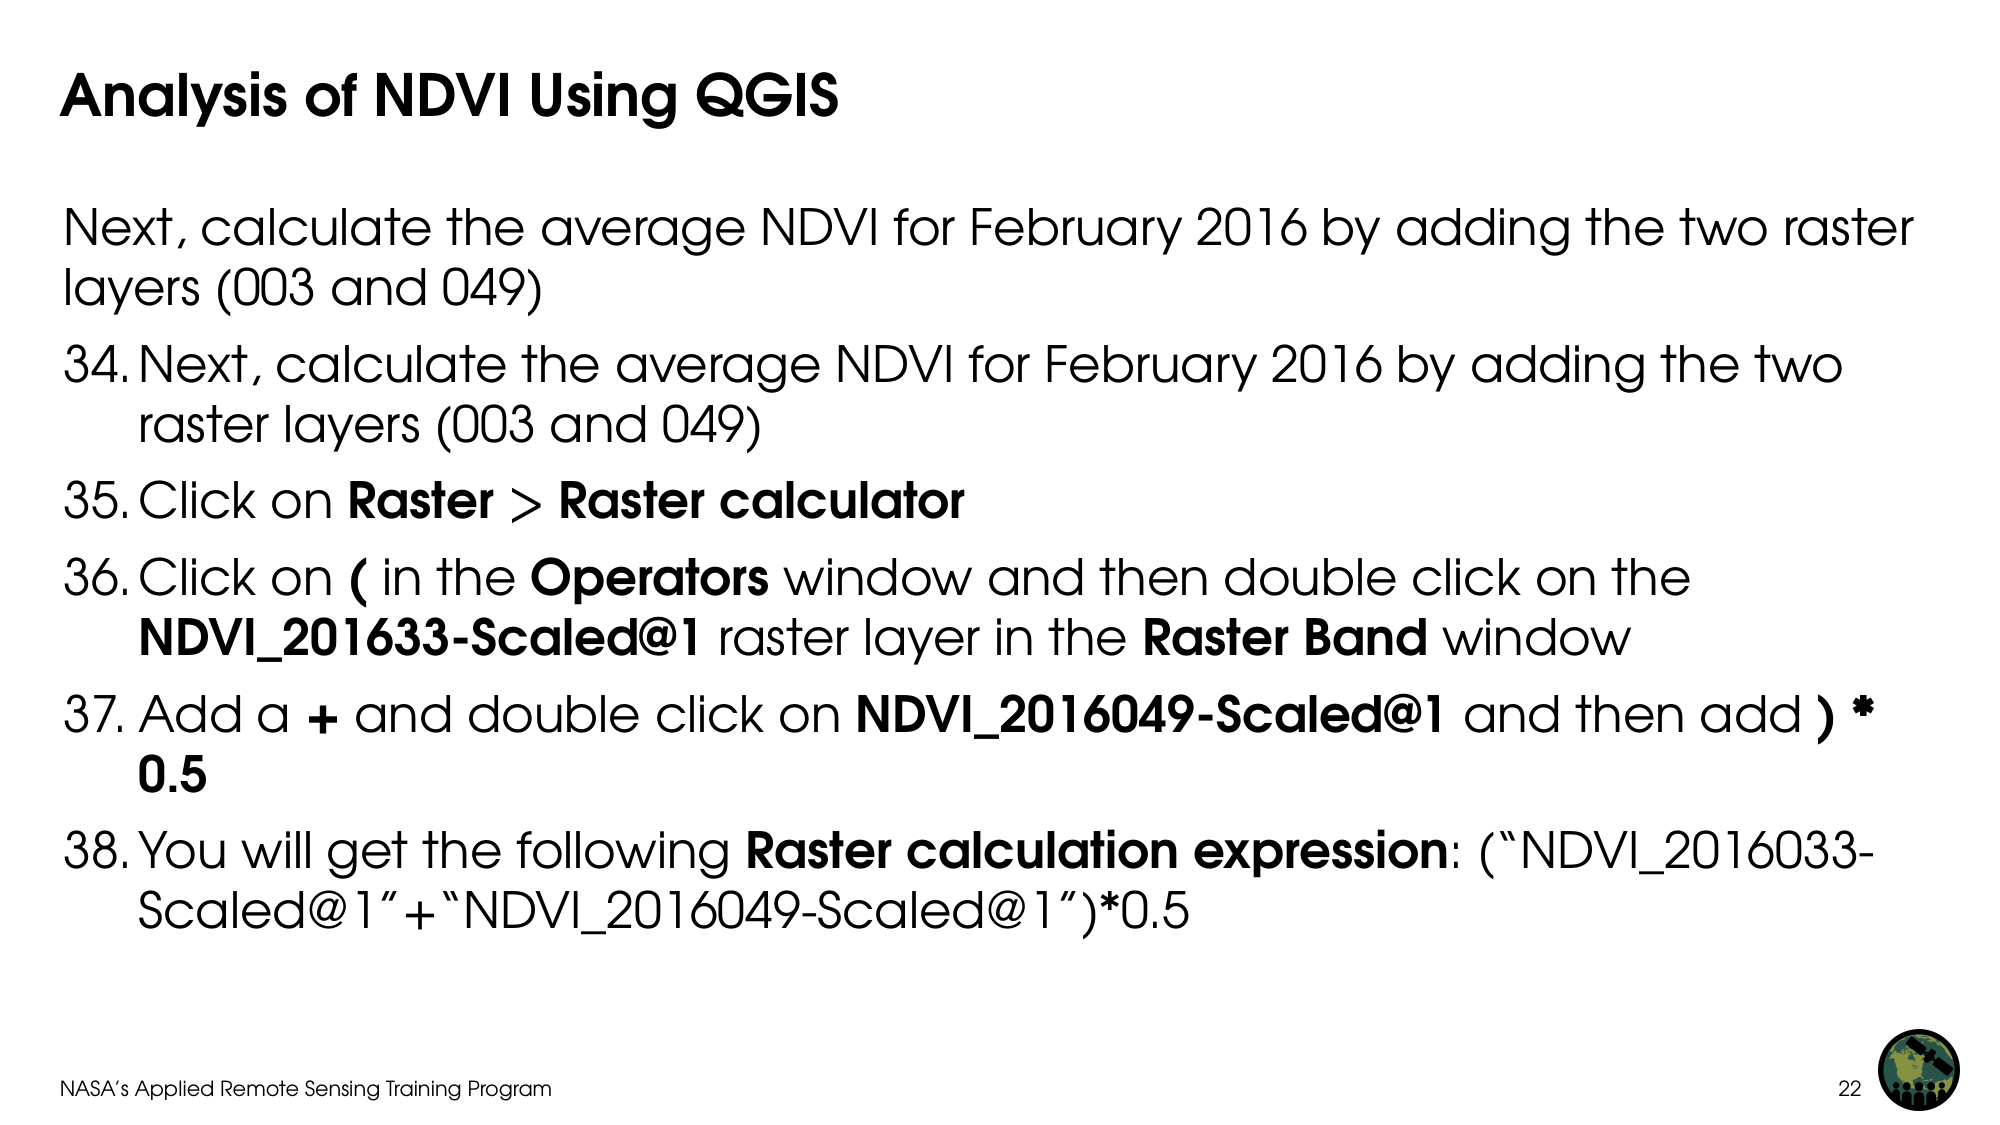

# Analysis of NDVI Using QGIS
Next, calculate the average NDVI for February 2016 by adding the two raster layers (003 and 049)
Next, calculate the average NDVI for February 2016 by adding the two raster layers (003 and 049)
Click on Raster > Raster calculator
Click on ( in the Operators window and then double click on the NDVI_201633-Scaled@1 raster layer in the Raster Band window
Add a + and double click on NDVI_2016049-Scaled@1 and then add ) * 0.5
You will get the following Raster calculation expression: (“NDVI_2016033-Scaled@1”+“NDVI_2016049-Scaled@1”)*0.5